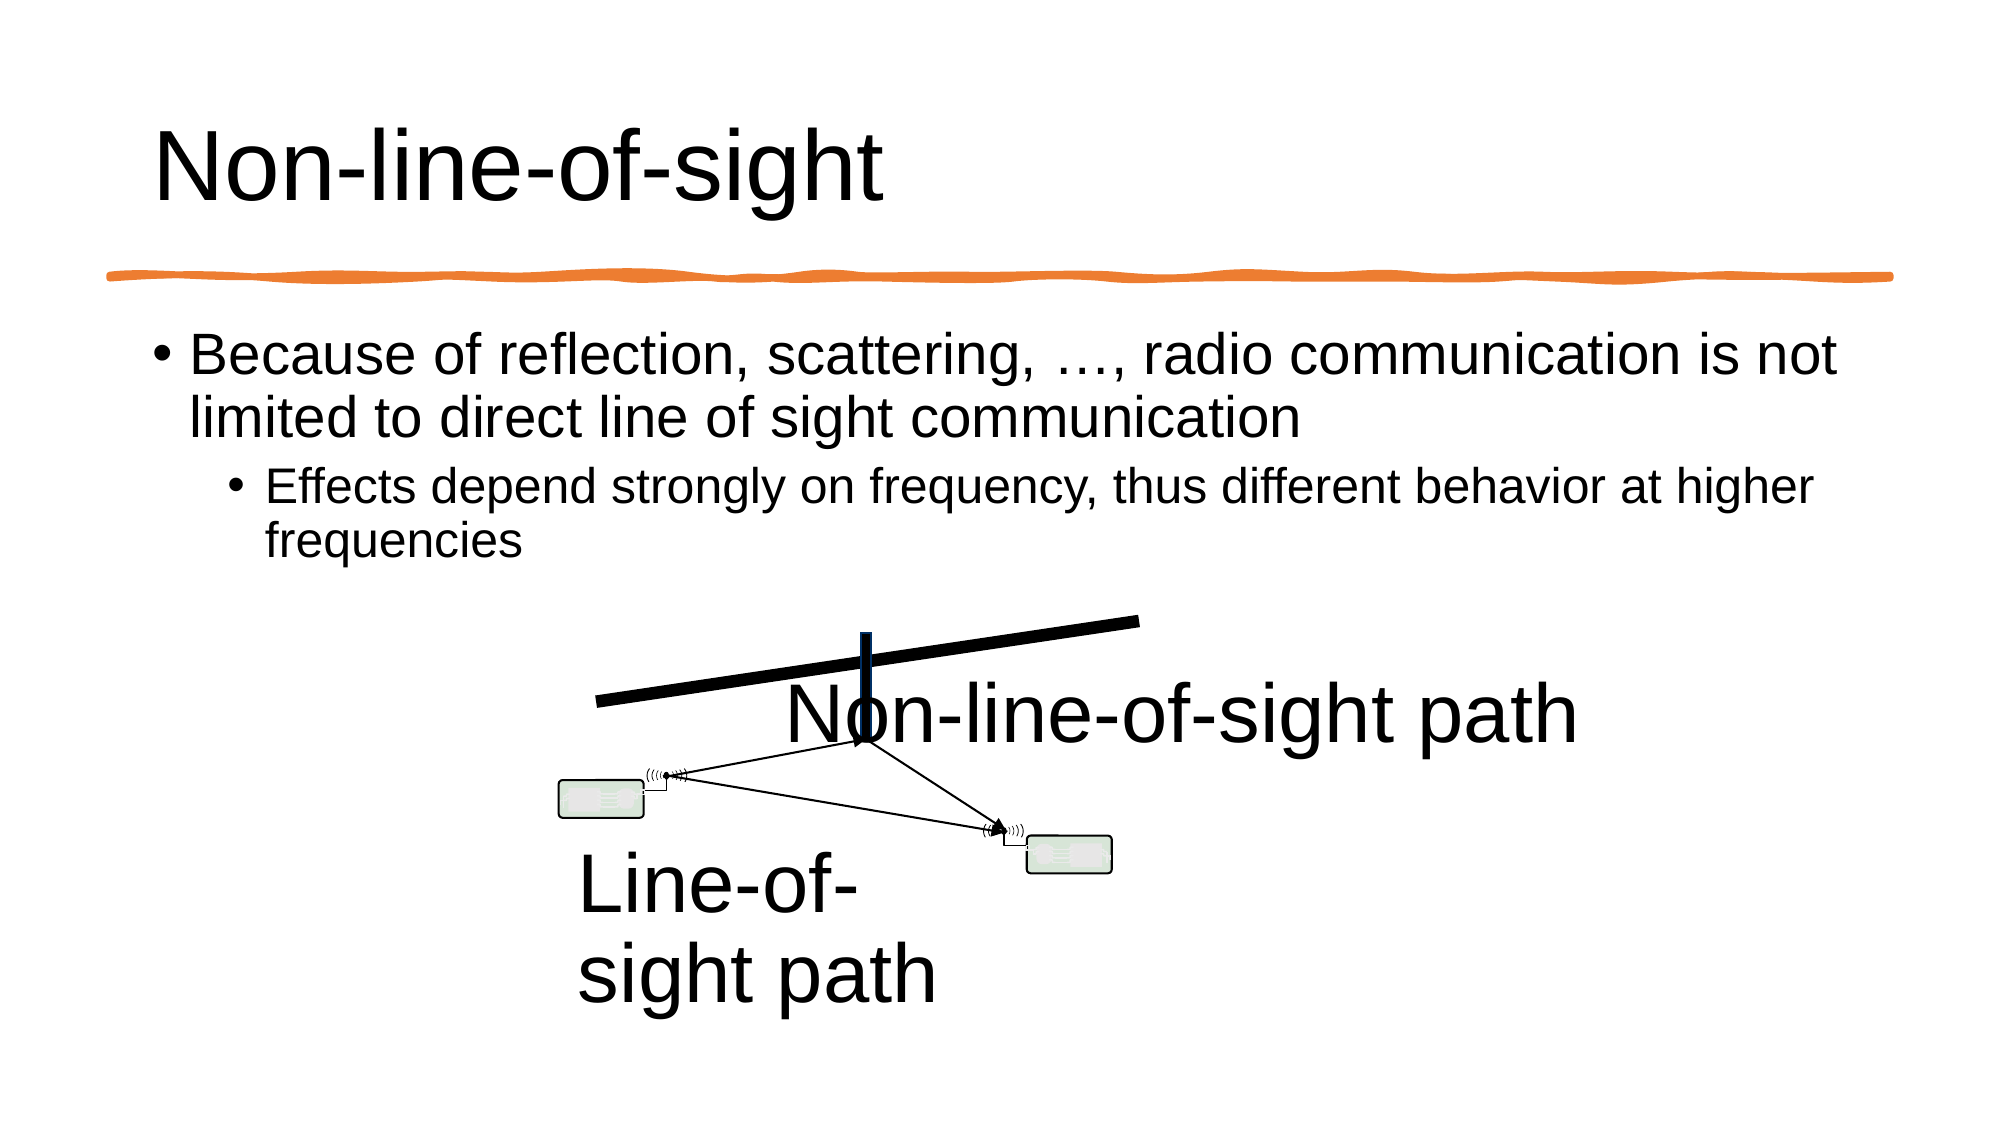

# Non-line-of-sight

Because of reflection, scattering, …, radio communication is not limited to direct line of sight communication
Effects depend strongly on frequency, thus different behavior at higher frequencies

Non-line-of-sight path

Line-of-
sight path
Dr. Sami S. AI-Wakeel